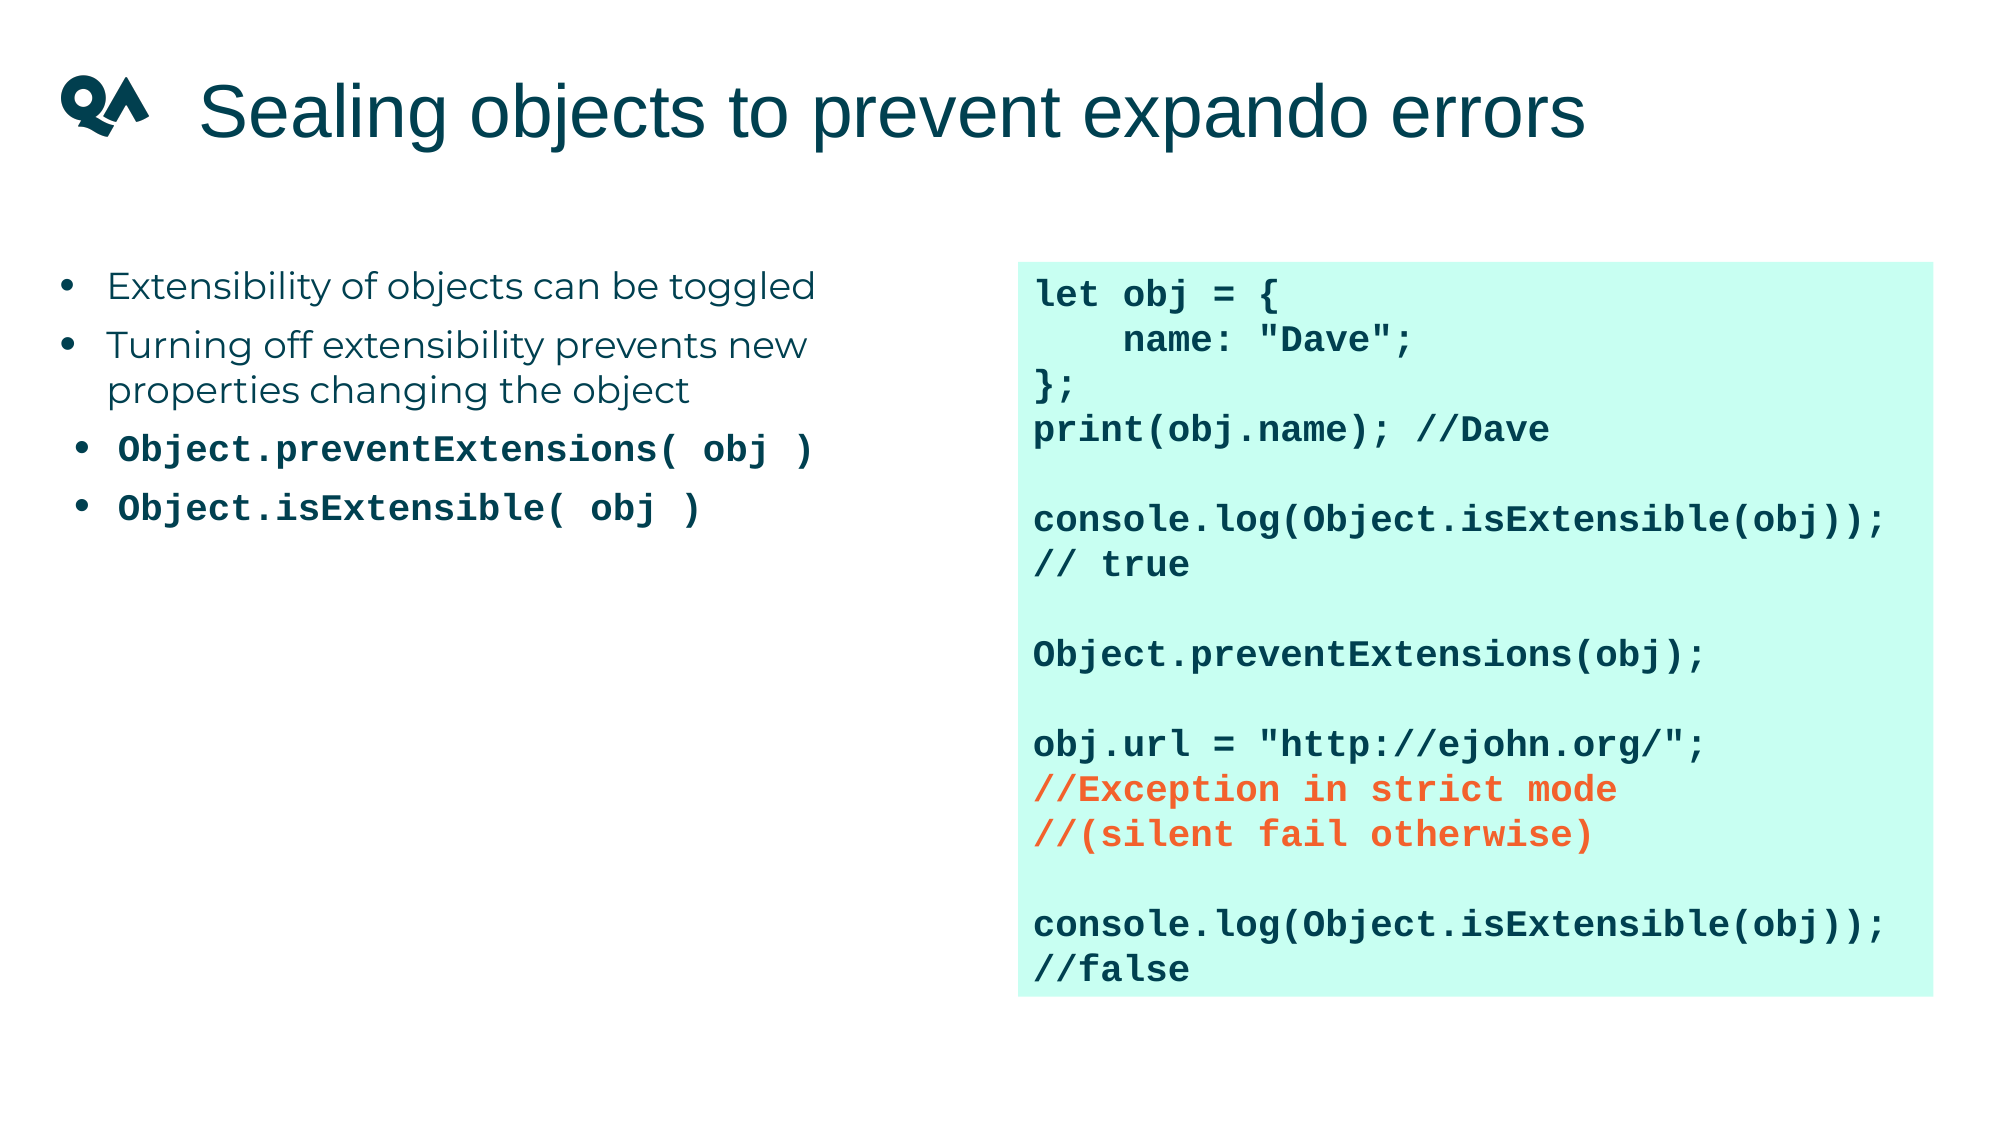

Sealing objects to prevent expando errors
Extensibility of objects can be toggled
Turning off extensibility prevents new properties changing the object
Object.preventExtensions( obj )
Object.isExtensible( obj )

let obj = {
    name: "Dave";
};
print(obj.name); //Dave
console.log(Object.isExtensible(obj));
// true
Object.preventExtensions(obj);
obj.url = "http://ejohn.org/";
//Exception in strict mode
//(silent fail otherwise)
console.log(Object.isExtensible(obj));
//false